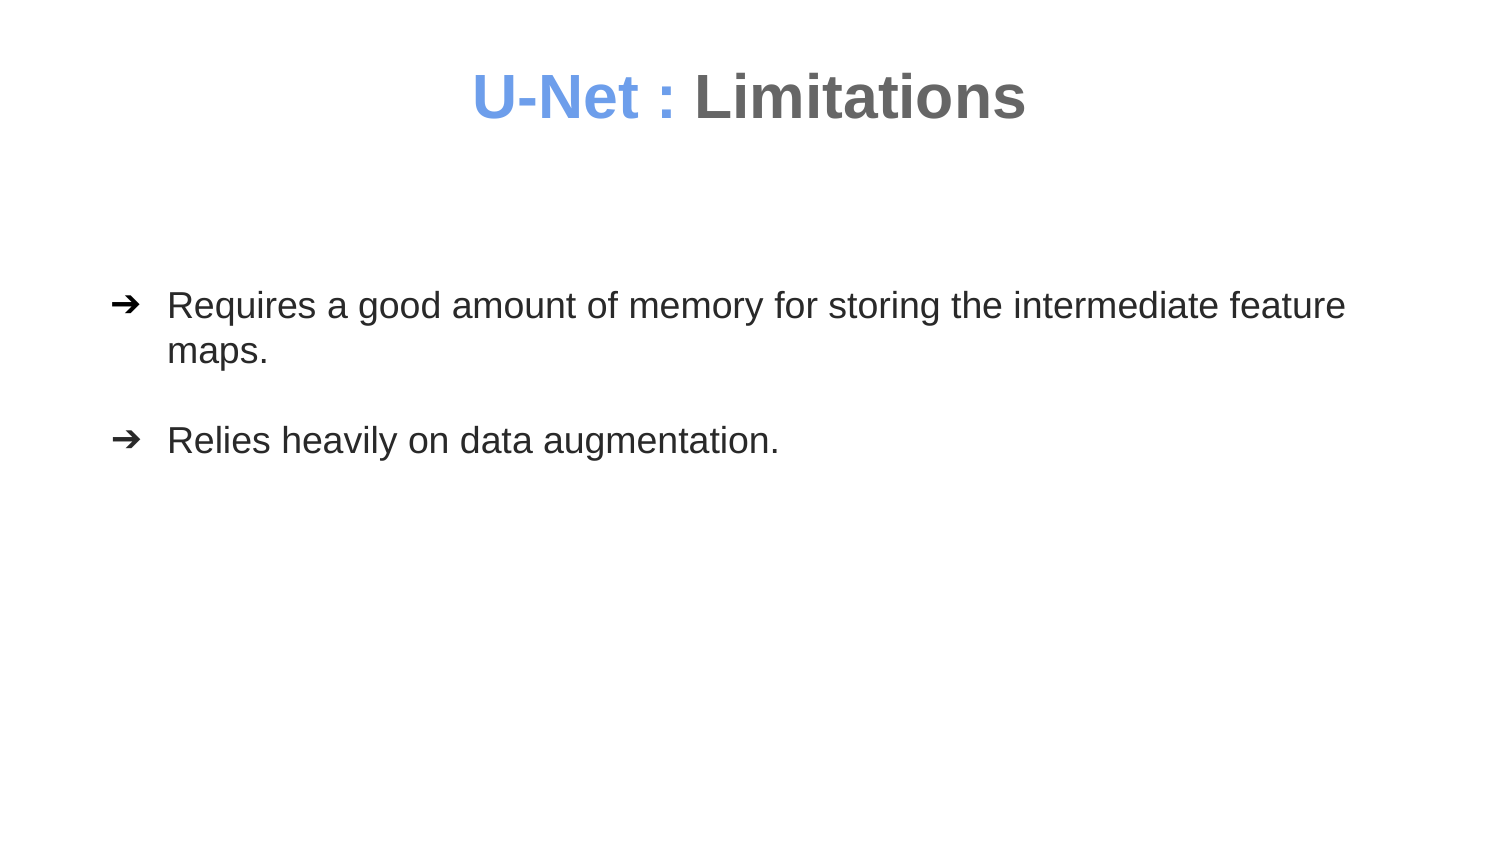

U-Net : Limitations

Requires a good amount of memory for storing the intermediate feature maps.

Relies heavily on data augmentation.